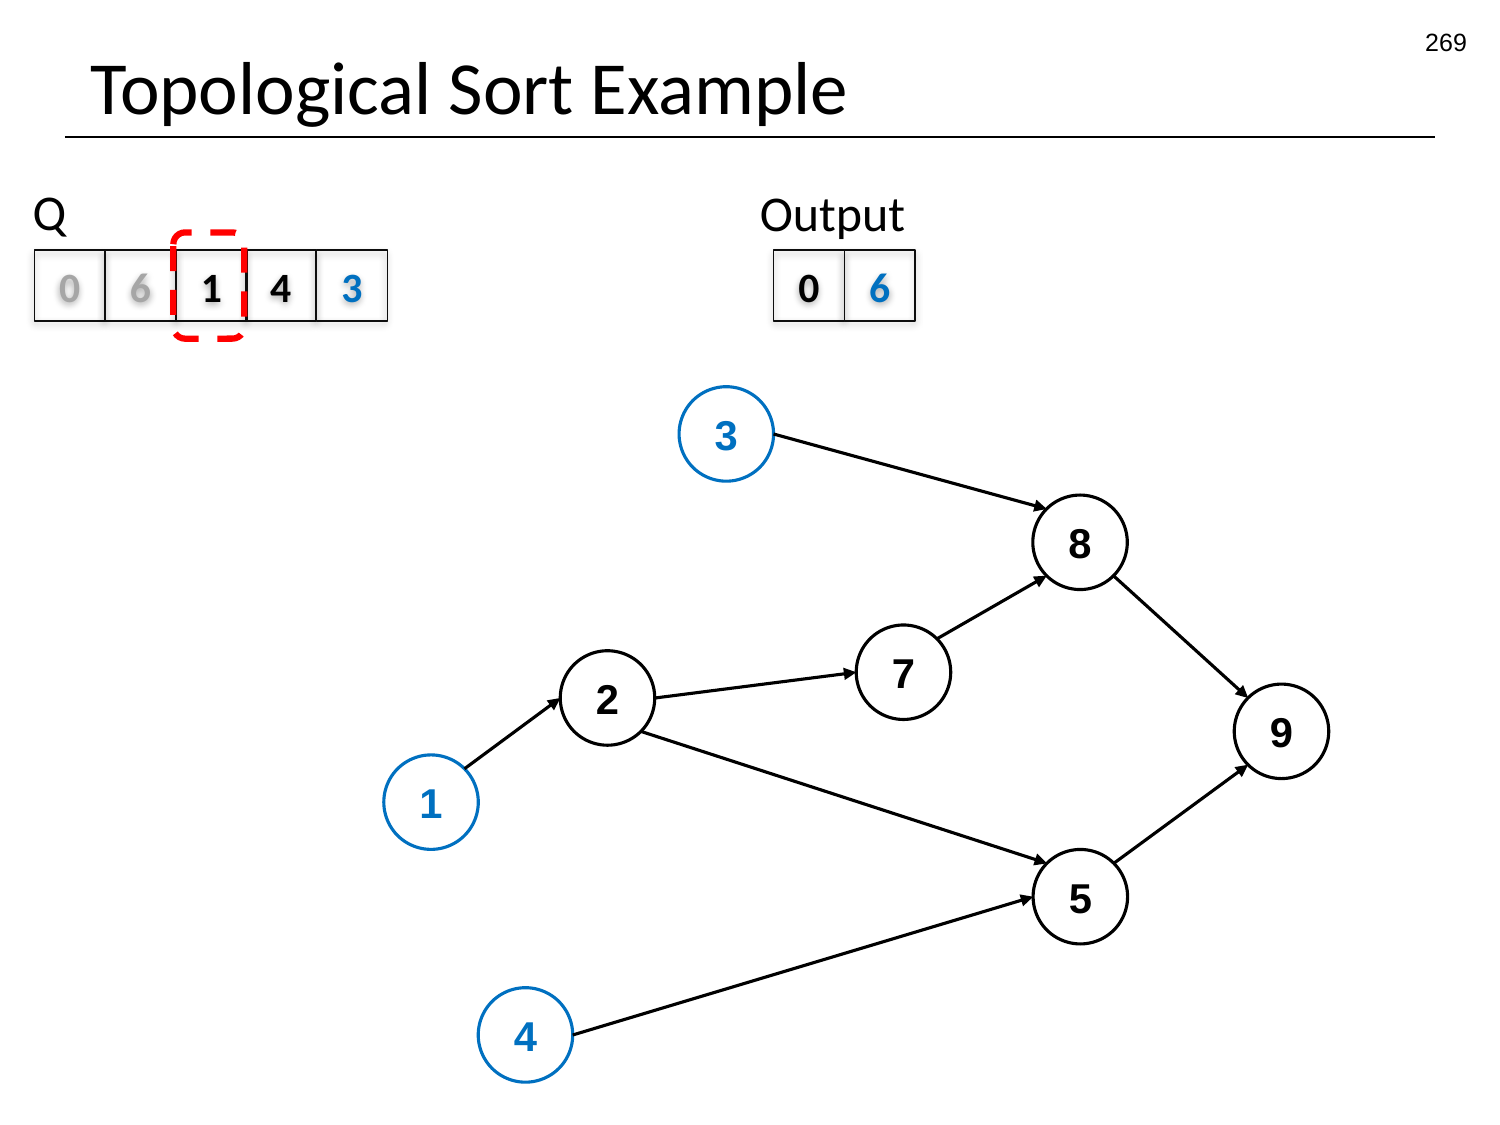

269
# Topological Sort Example
Q
Output

0
6
1
4
3
0
6
3
8
7
2
9
1
5
4